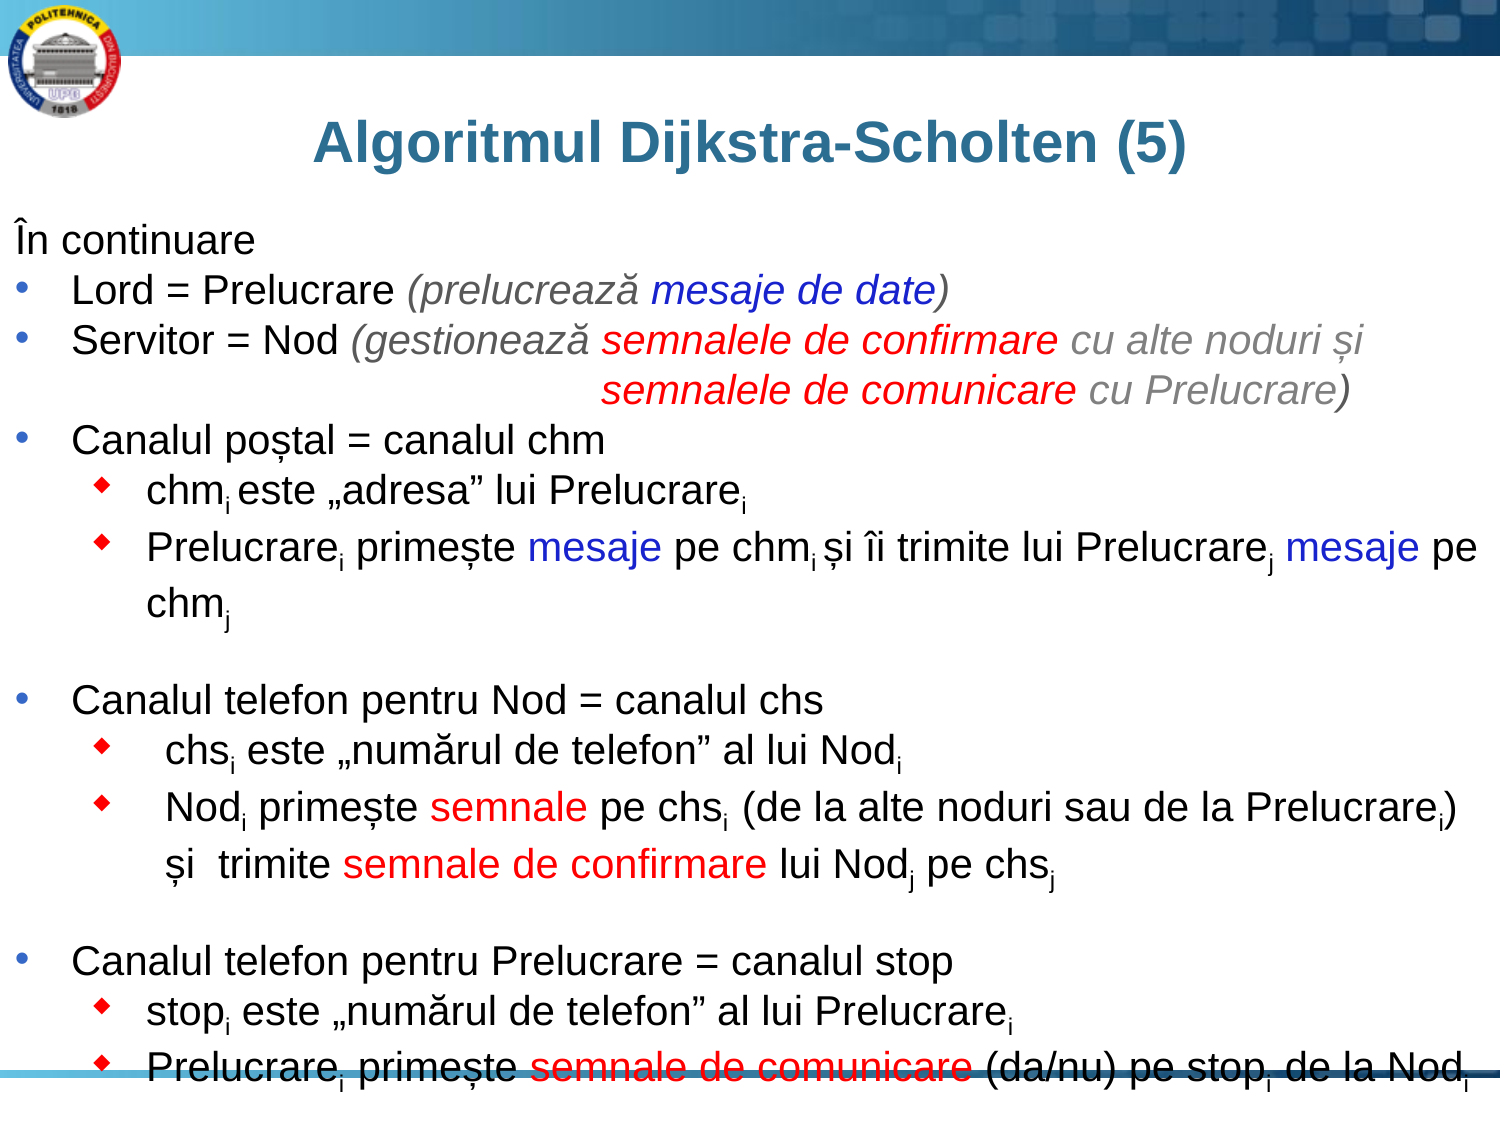

# Algoritmul Dijkstra-Scholten (5)
În continuare
Lord = Prelucrare (prelucrează mesaje de date)
Servitor = Nod (gestionează semnalele de confirmare cu alte noduri și
                                                   semnalele de comunicare cu Prelucrare)
Canalul poștal = canalul chm
chmi este „adresa” lui Prelucrarei
Prelucrarei primește mesaje pe chmi și îi trimite lui Prelucrarej mesaje pe chmj

Canalul telefon pentru Nod = canalul chs
chsi este „numărul de telefon” al lui Nodi
Nodi primește semnale pe chsi  (de la alte noduri sau de la Prelucrarei)  și  trimite semnale de confirmare lui Nodj pe chsj

Canalul telefon pentru Prelucrare = canalul stop
stopi este „numărul de telefon” al lui Prelucrarei
Prelucrarei  primește semnale de comunicare (da/nu) pe stopi  de la Nodi